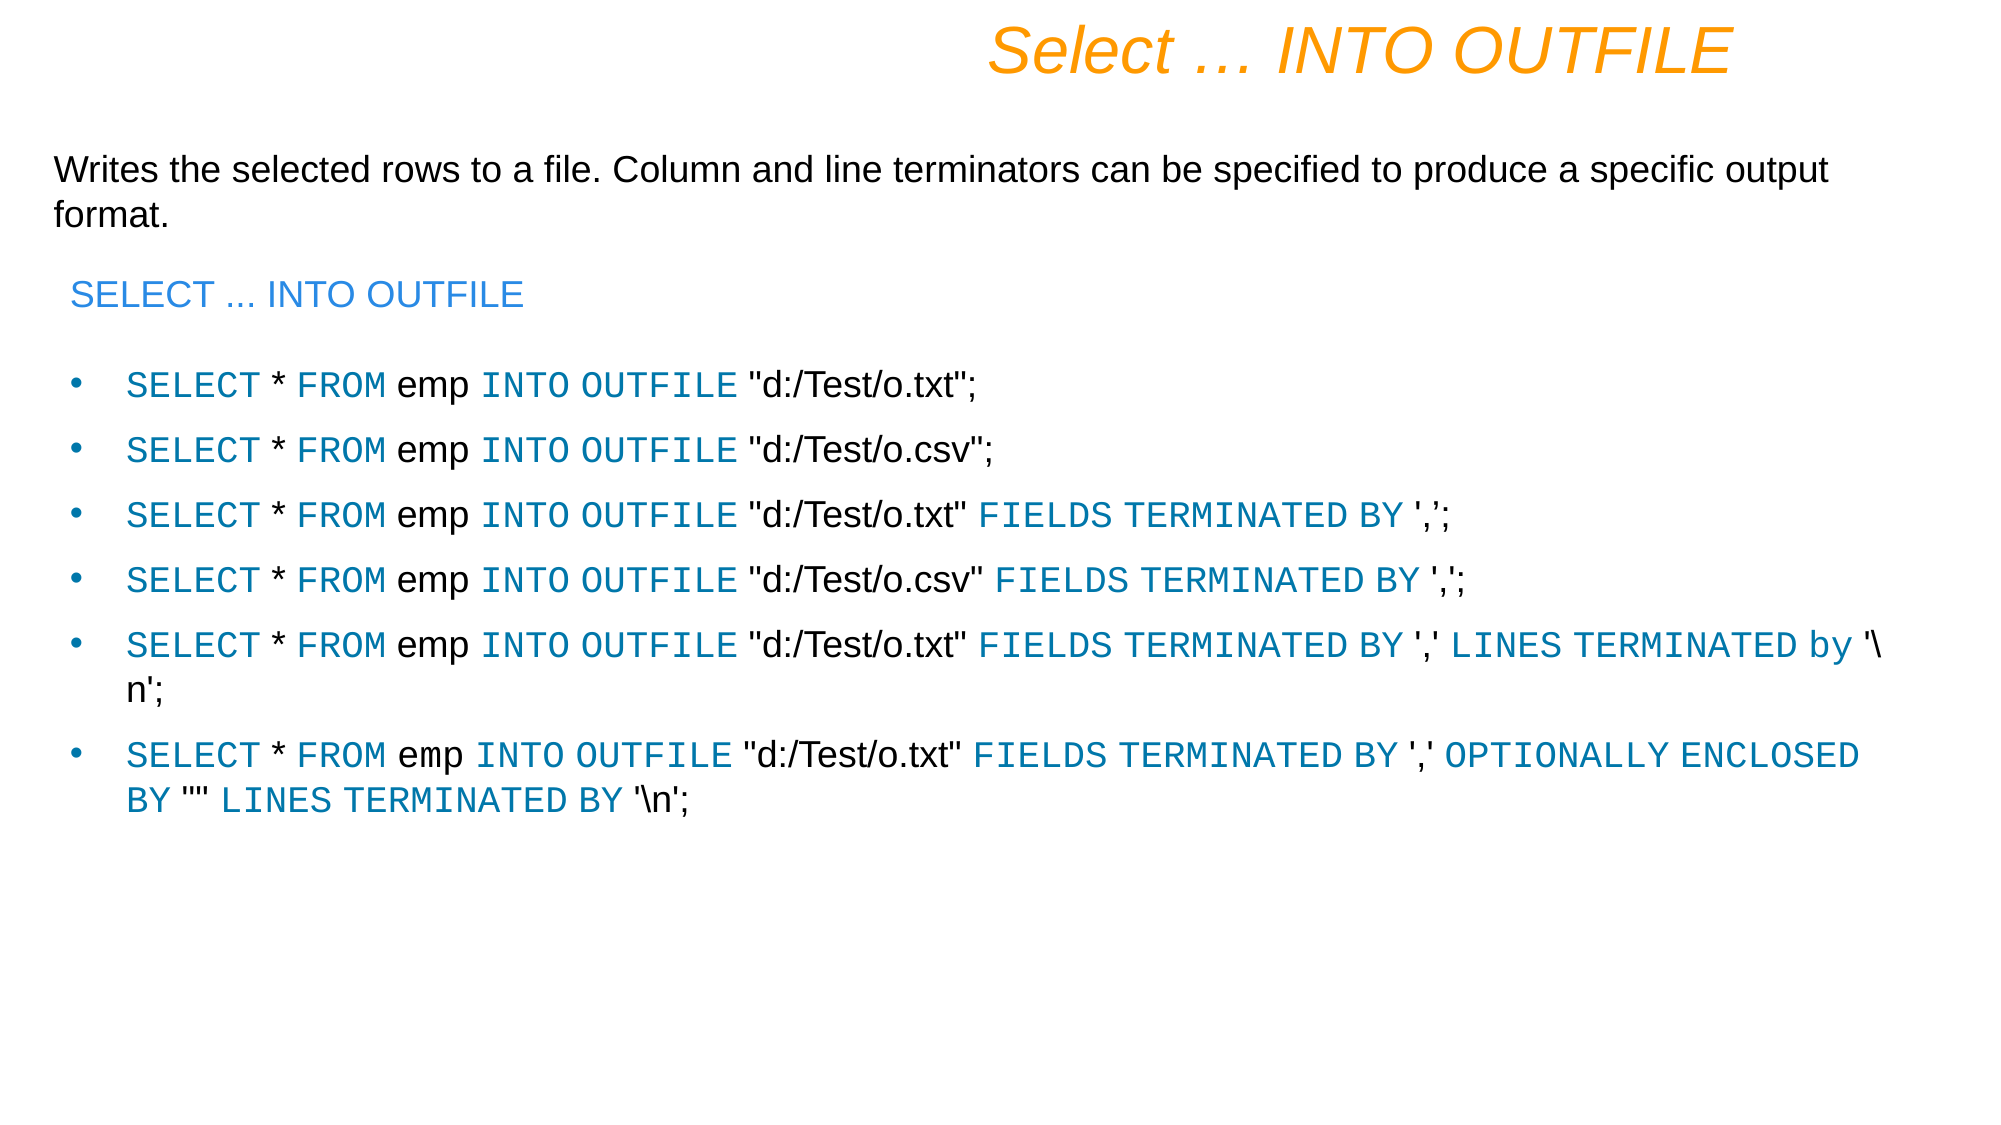

Select … INTO OUTFILE
Writes the selected rows to a file. Column and line terminators can be specified to produce a specific output format.
SELECT ... INTO OUTFILE
SELECT * FROM emp INTO OUTFILE "d:/Test/o.txt";

SELECT * FROM emp INTO OUTFILE "d:/Test/o.csv";

SELECT * FROM emp INTO OUTFILE "d:/Test/o.txt" FIELDS TERMINATED BY ',’;

SELECT * FROM emp INTO OUTFILE "d:/Test/o.csv" FIELDS TERMINATED BY ',';

SELECT * FROM emp INTO OUTFILE "d:/Test/o.txt" FIELDS TERMINATED BY ',' LINES TERMINATED by '\n';

SELECT * FROM emp INTO OUTFILE "d:/Test/o.txt" FIELDS TERMINATED BY ',' OPTIONALLY ENCLOSED BY '"' LINES TERMINATED BY '\n';